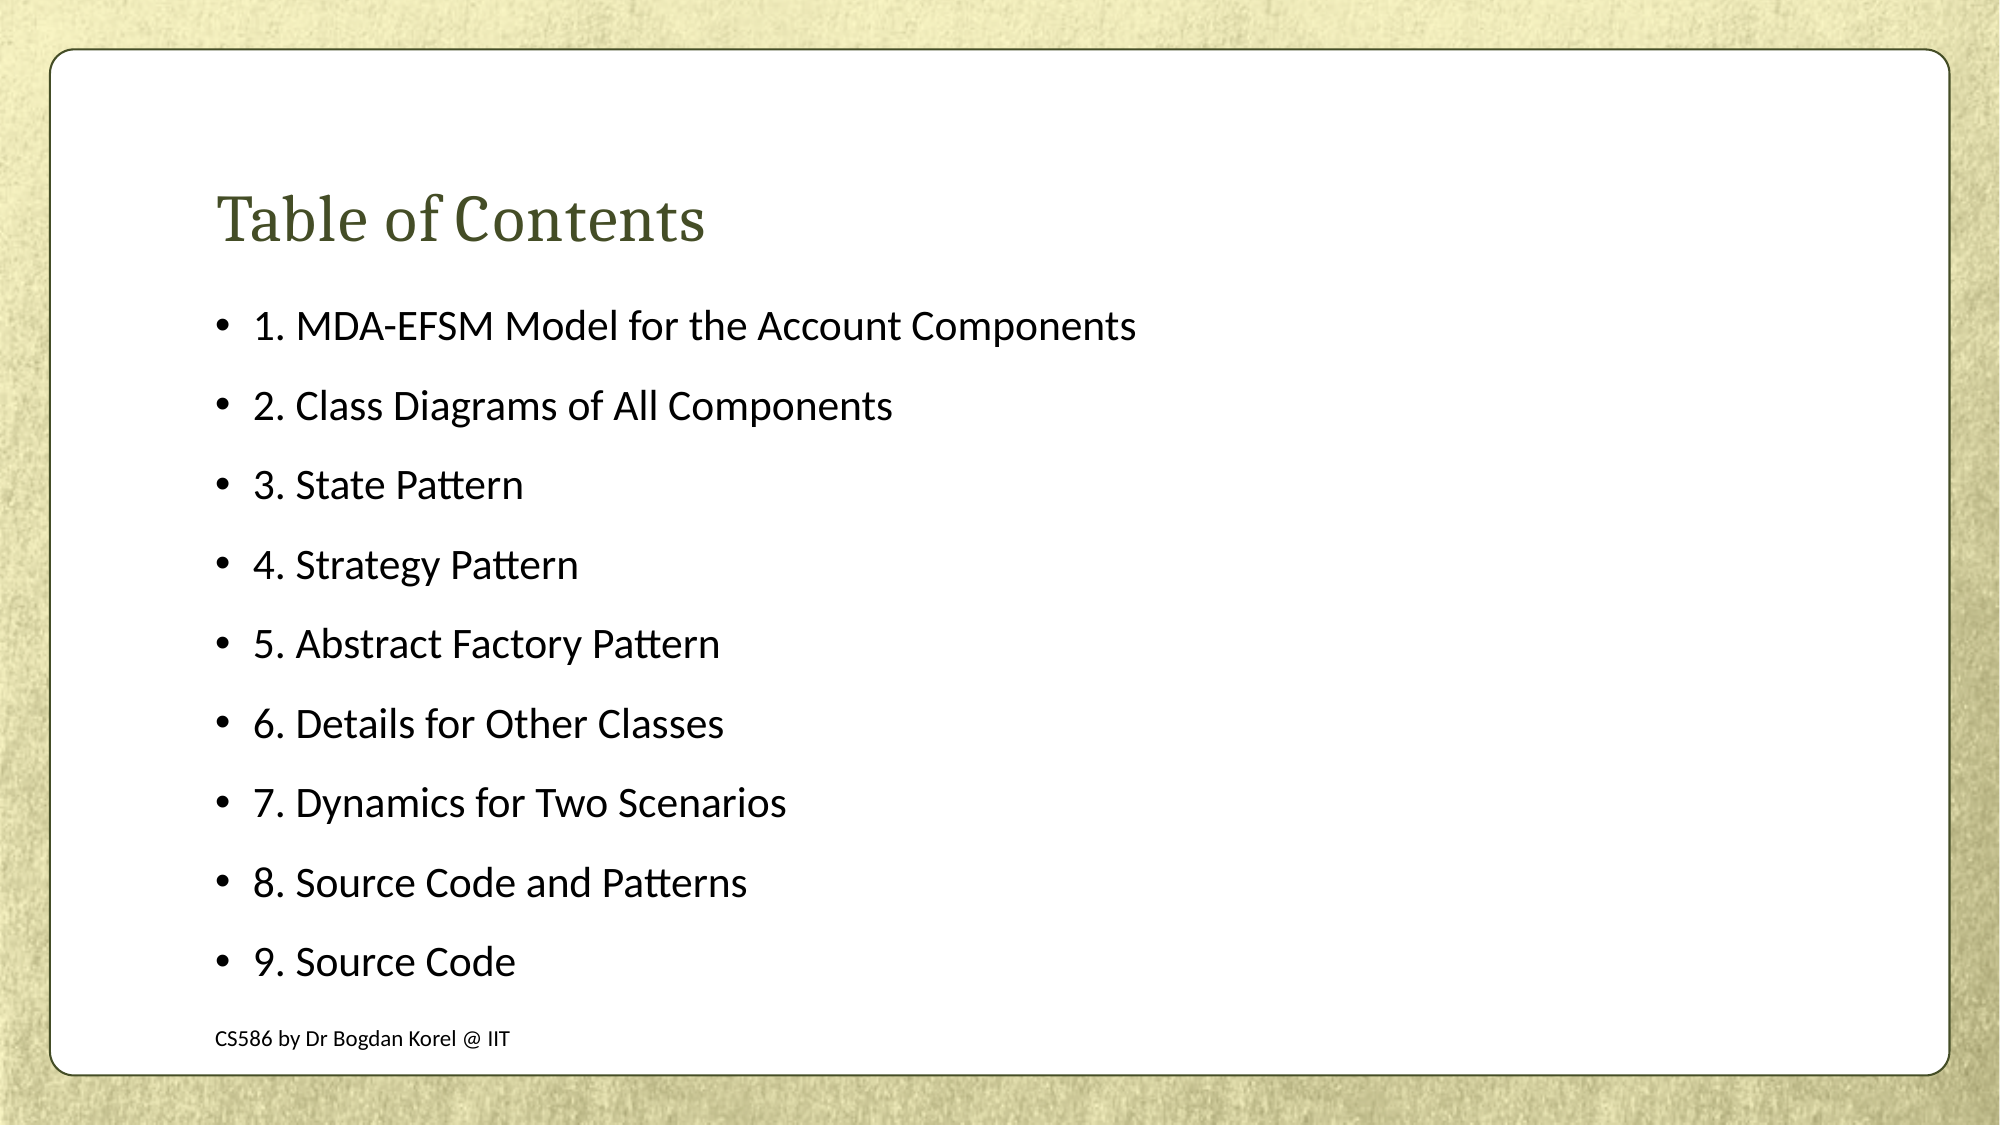

# Table of Contents
1. MDA-EFSM Model for the Account Components
2. Class Diagrams of All Components
3. State Pattern
4. Strategy Pattern
5. Abstract Factory Pattern
6. Details for Other Classes
7. Dynamics for Two Scenarios
8. Source Code and Patterns
9. Source Code
CS586 by Dr Bogdan Korel @ IIT